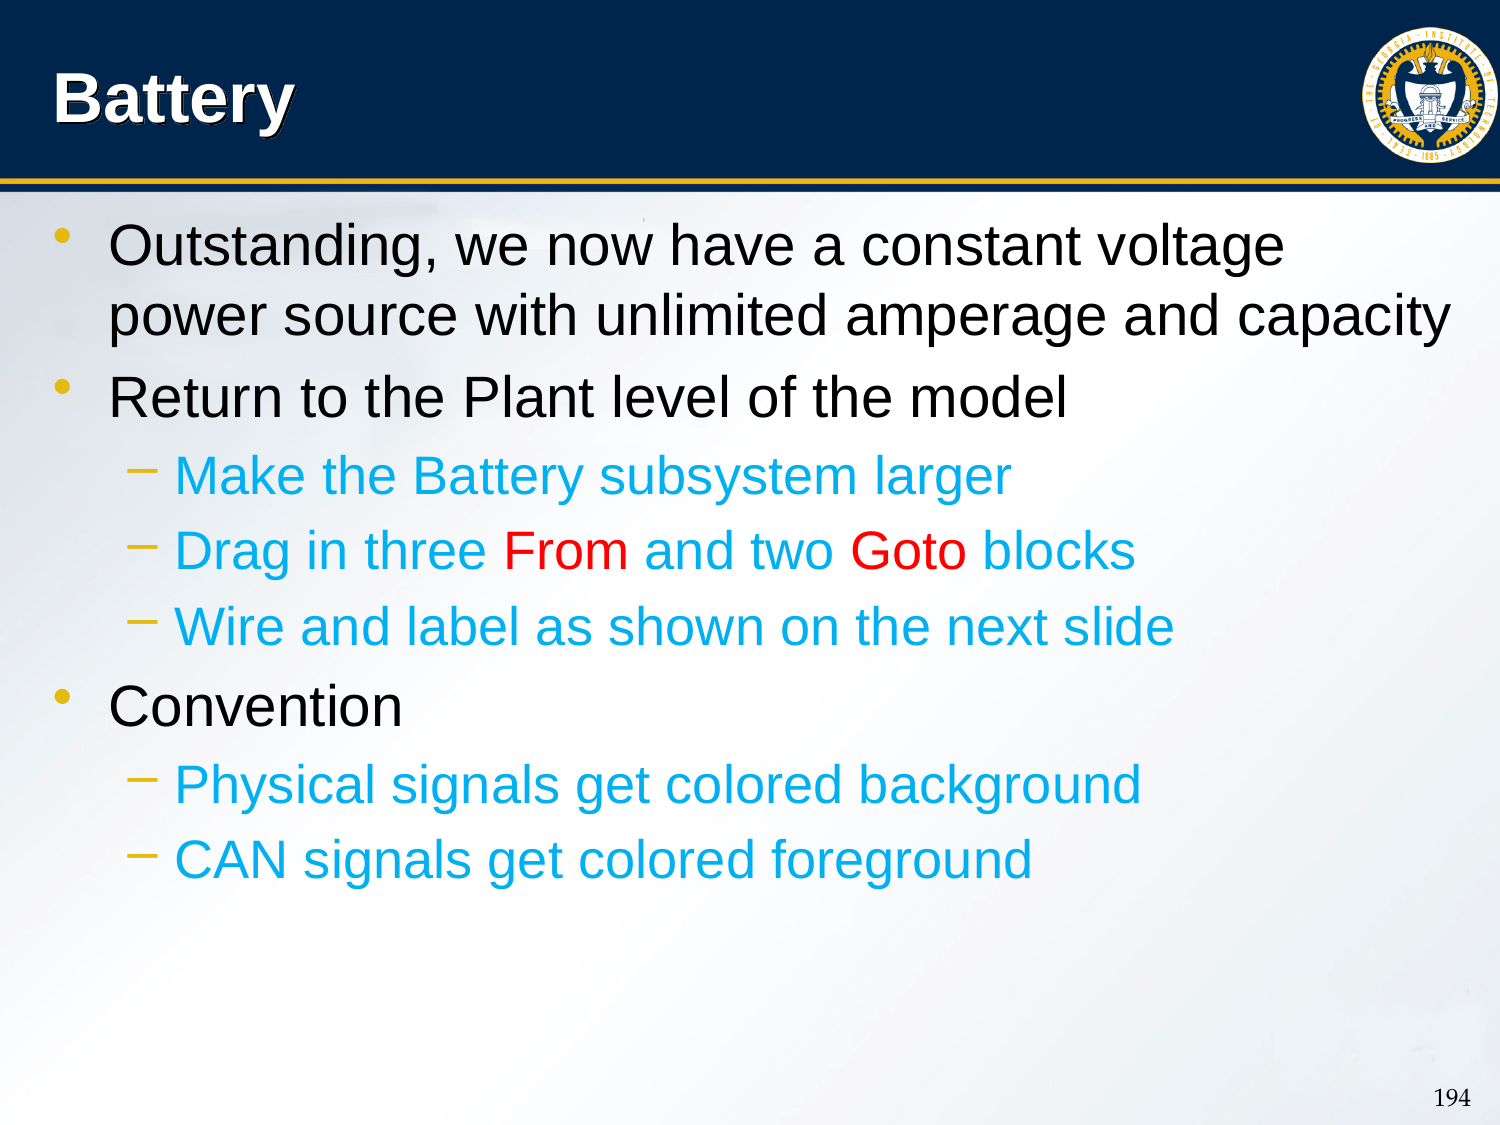

# Battery

Outstanding, we now have a constant voltage power source with unlimited amperage and capacity
Return to the Plant level of the model
Make the Battery subsystem larger
Drag in three From and two Goto blocks
Wire and label as shown on the next slide
Convention
Physical signals get colored background
CAN signals get colored foreground